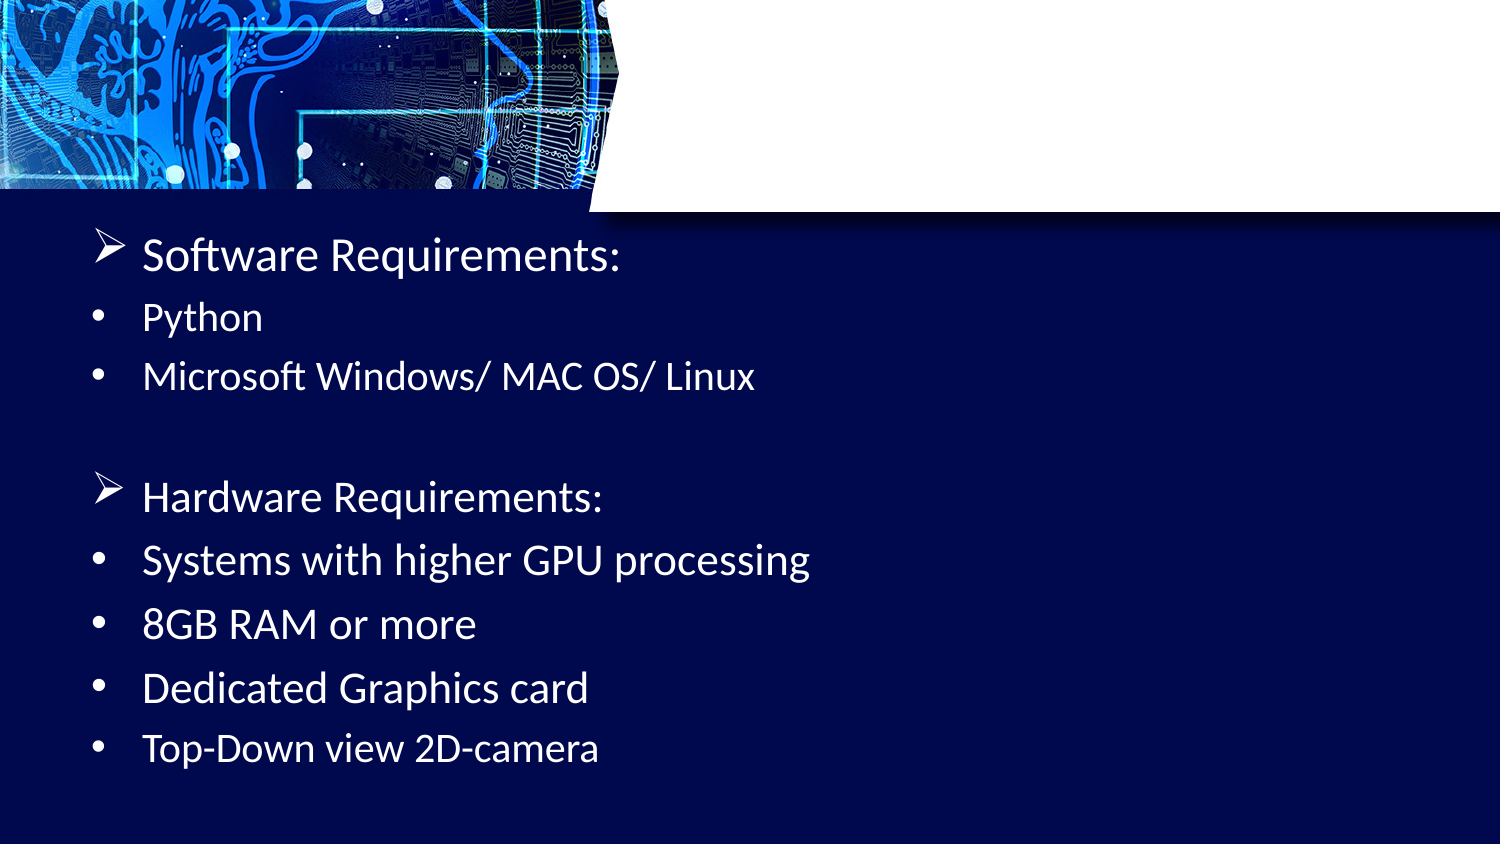

Software Requirements:
Python
Microsoft Windows/ MAC OS/ Linux

Hardware Requirements:
Systems with higher GPU processing
8GB RAM or more
Dedicated Graphics card
Top-Down view 2D-camera